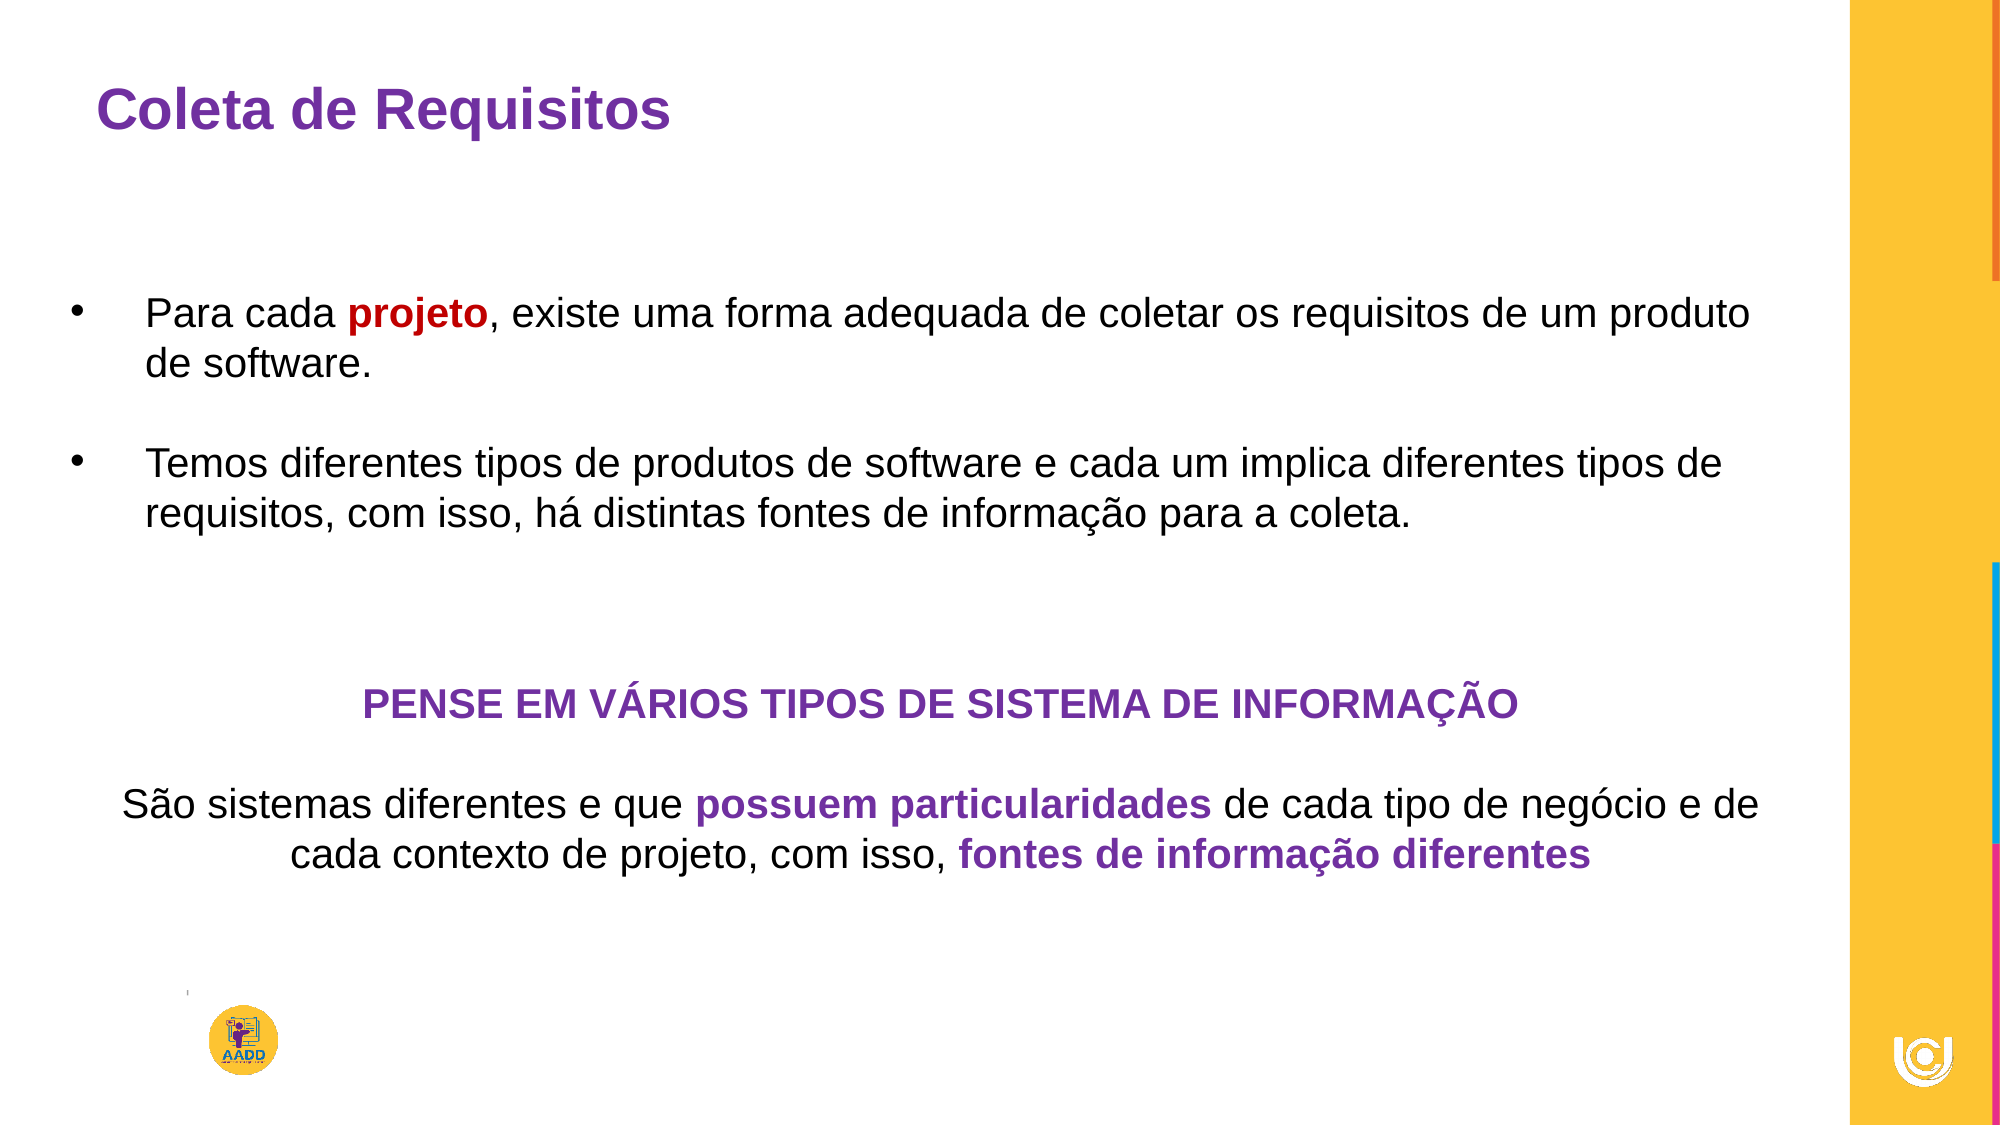

Coleta de Requisitos

Para cada projeto, existe uma forma adequada de coletar os requisitos de um produto de software.

Temos diferentes tipos de produtos de software e cada um implica diferentes tipos de requisitos, com isso, há distintas fontes de informação para a coleta.
PENSE EM VÁRIOS TIPOS DE SISTEMA DE INFORMAÇÃO

São sistemas diferentes e que possuem particularidades de cada tipo de negócio e de cada contexto de projeto, com isso, fontes de informação diferentes